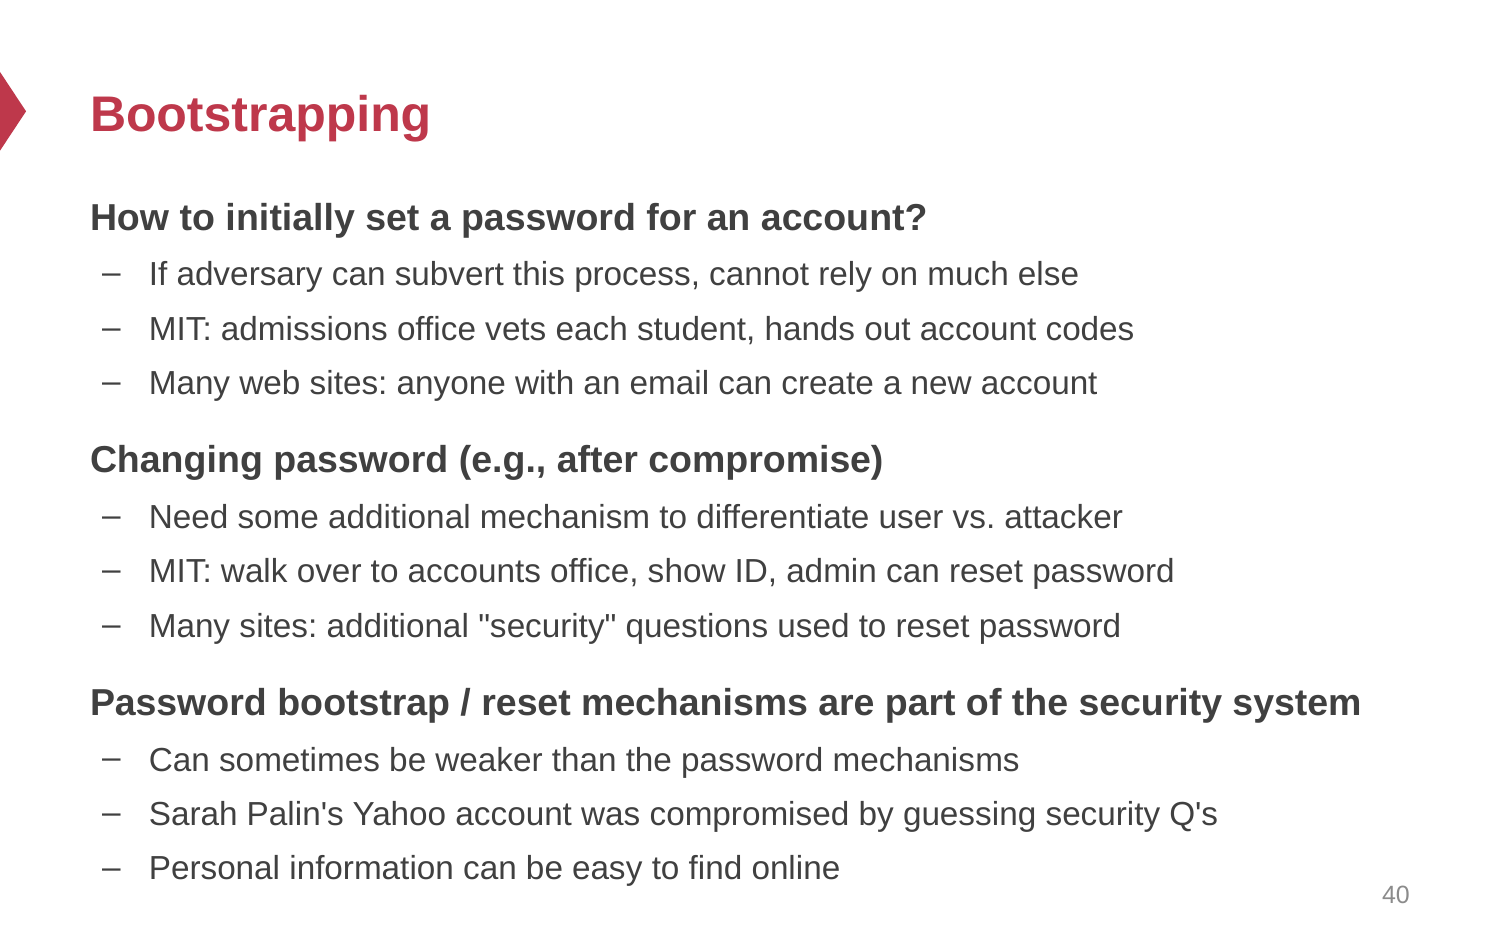

# Bootstrapping
How to initially set a password for an account?
If adversary can subvert this process, cannot rely on much else
MIT: admissions office vets each student, hands out account codes
Many web sites: anyone with an email can create a new account
Changing password (e.g., after compromise)
Need some additional mechanism to differentiate user vs. attacker
MIT: walk over to accounts office, show ID, admin can reset password
Many sites: additional "security" questions used to reset password
Password bootstrap / reset mechanisms are part of the security system
Can sometimes be weaker than the password mechanisms
Sarah Palin's Yahoo account was compromised by guessing security Q's
Personal information can be easy to find online
40